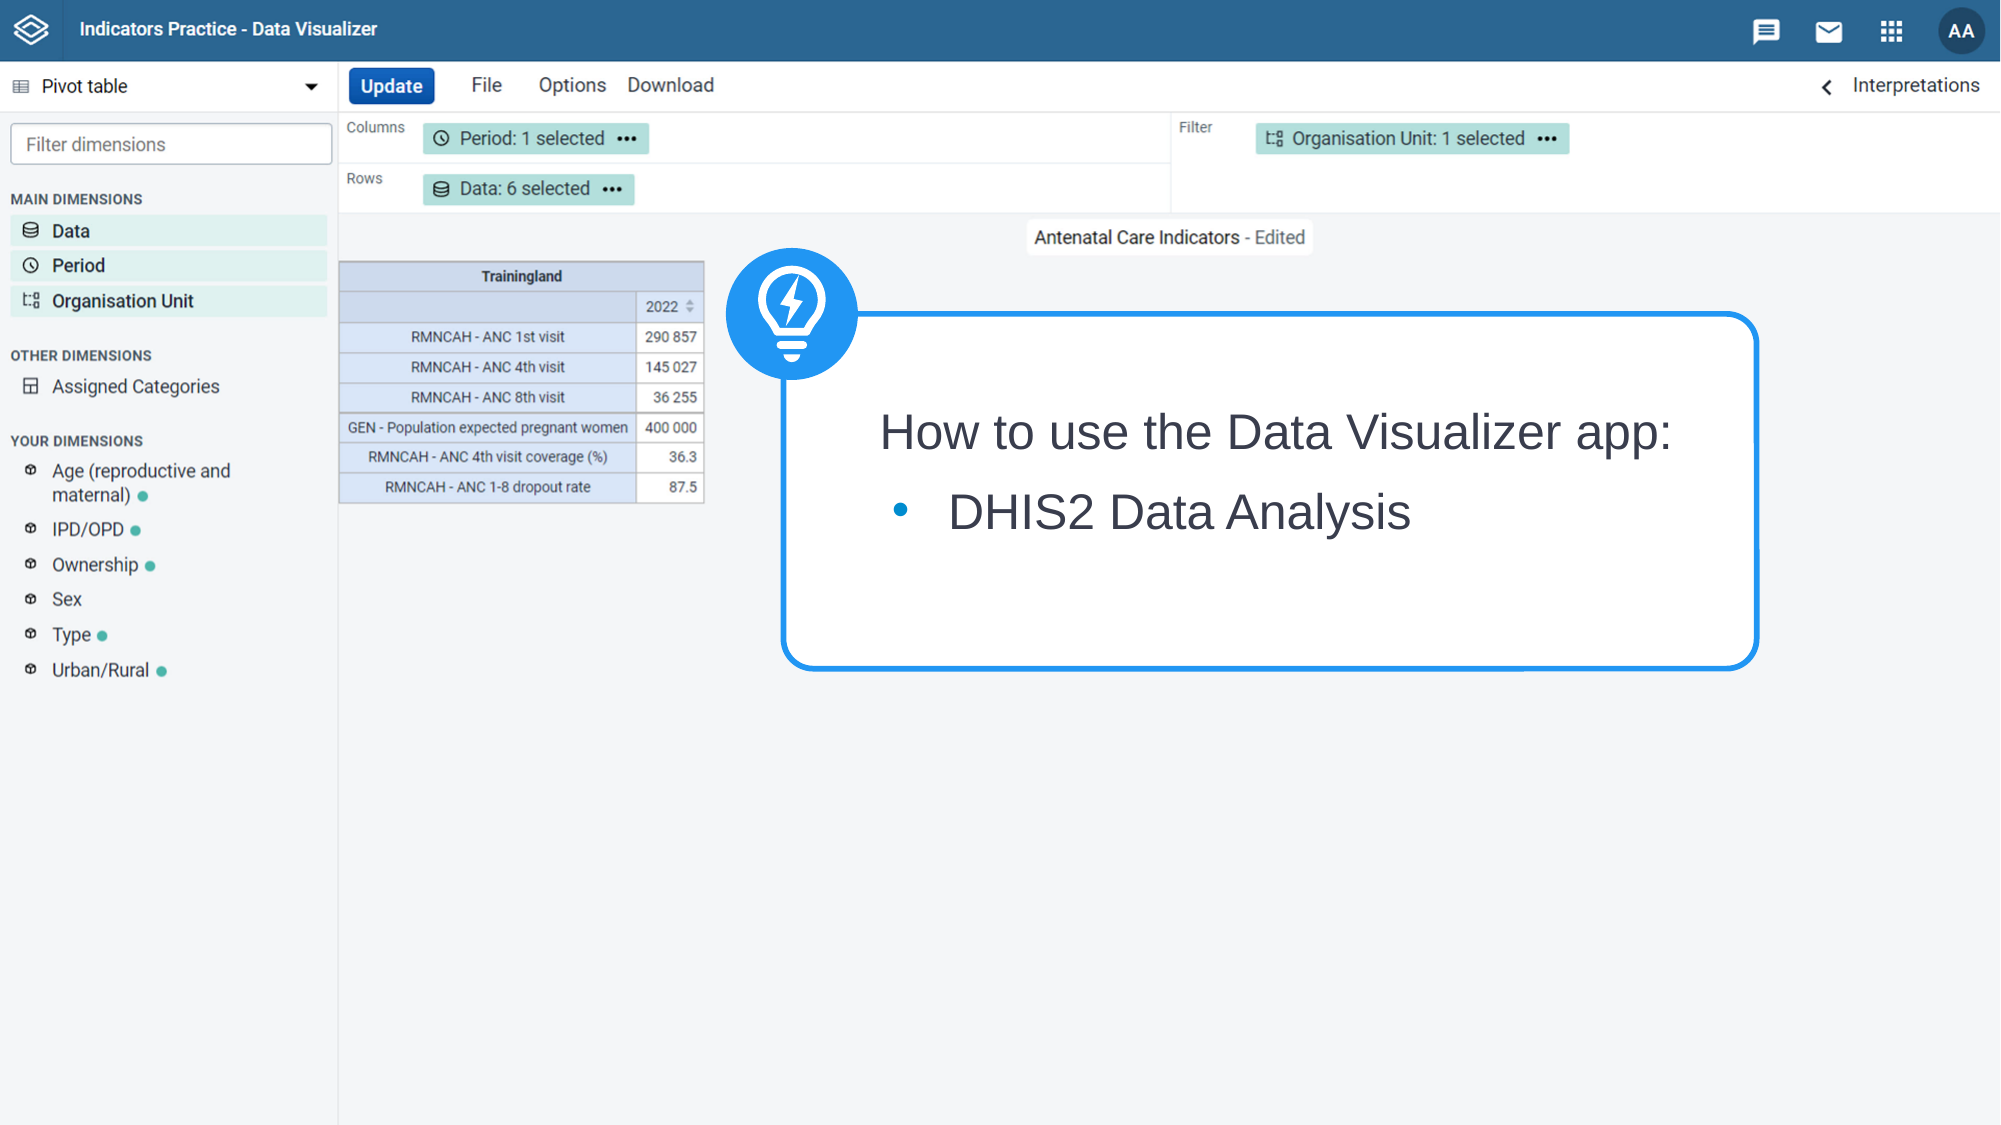

How to use the Data Visualizer app:
DHIS2 Data Analysis